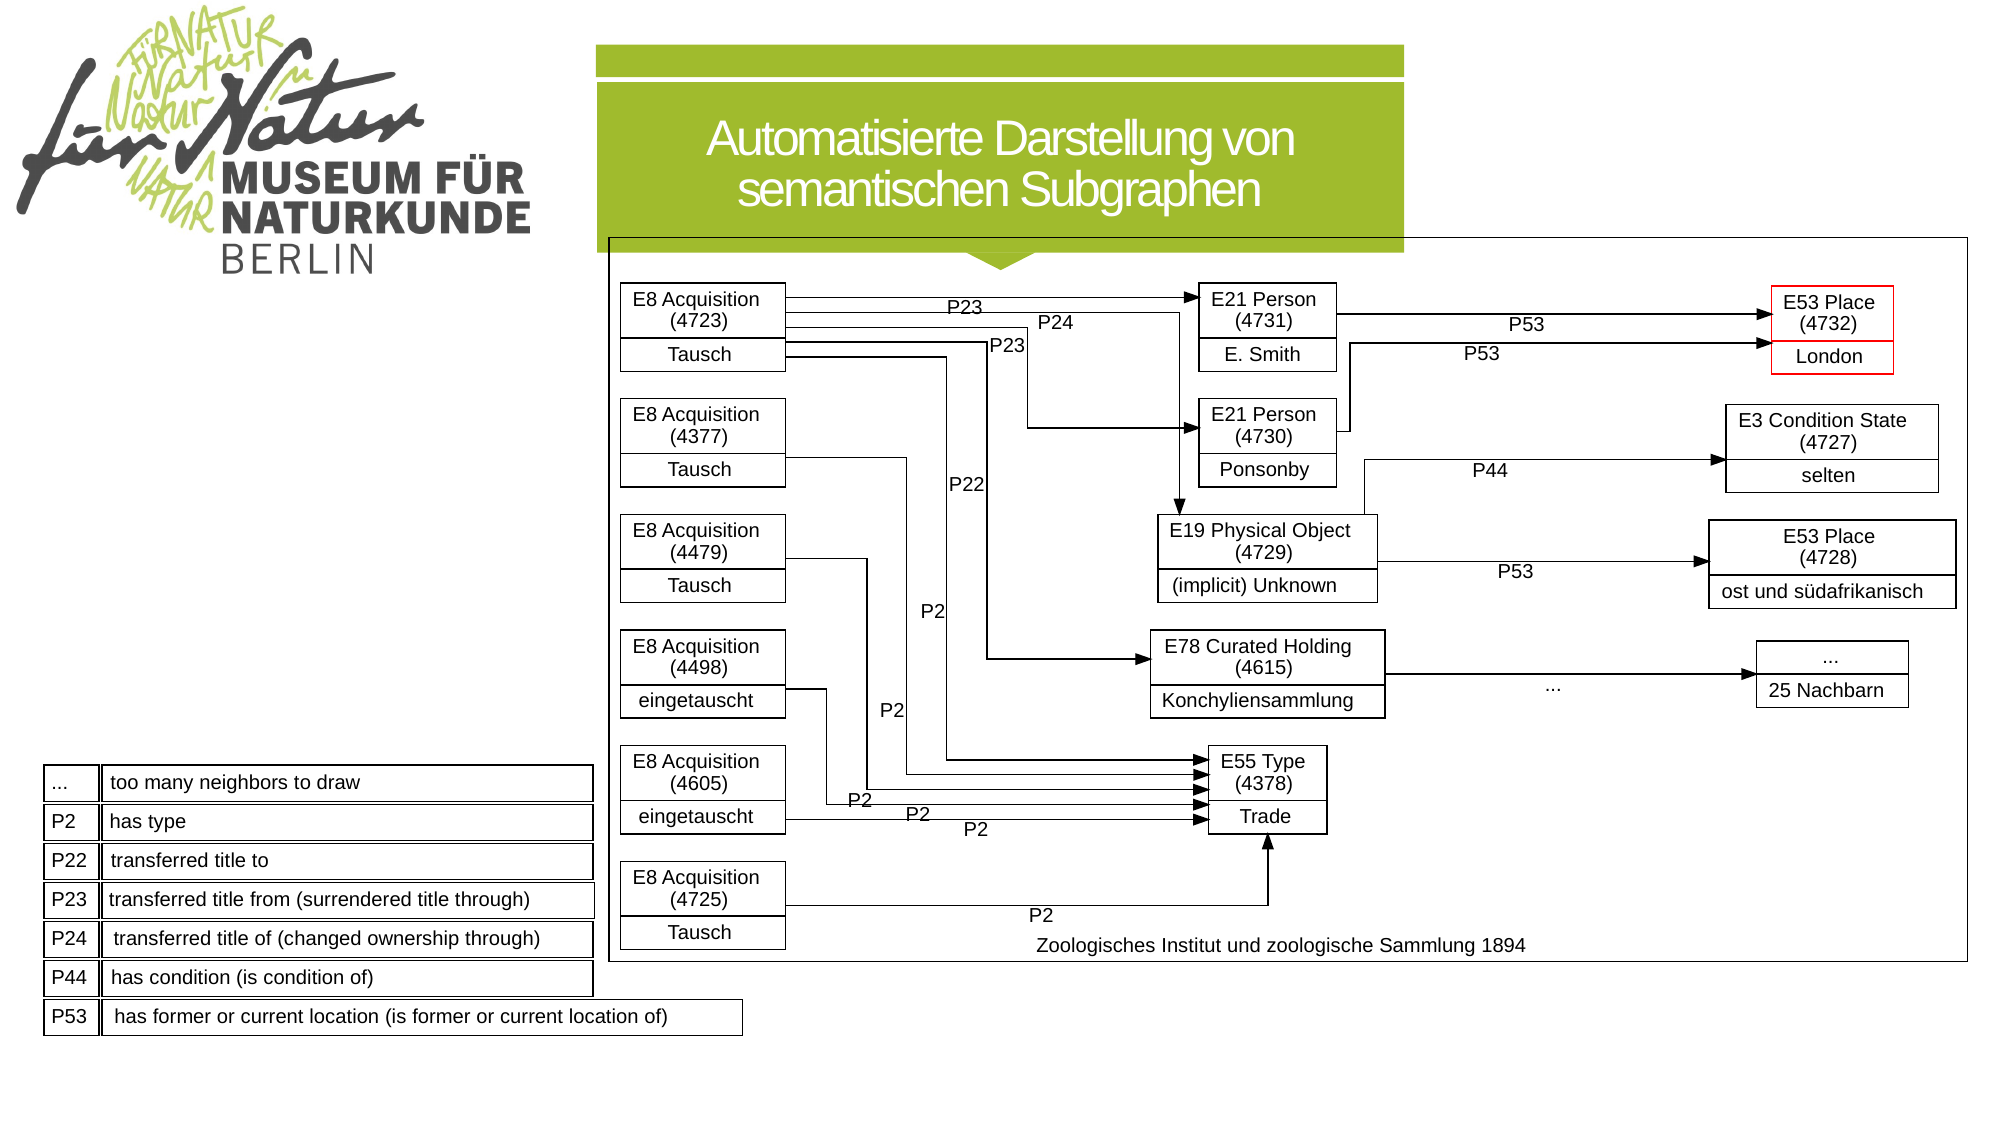

# Automatisierte Darstellung von semantischen Subgraphen

Zoologisches Institut und zoologische Sammlung 1894
E8 Acquisition

(4723)
Tausch

E21 Person

(4731)
E. Smith

E53 Place

(4732)
London

P23

P53

P24

P23

P53

P22

P2

E8 Acquisition

(4377)
Tausch

E21 Person

(4730)
Ponsonby

E3 Condition State

(4727)
selten

P44

P2

E8 Acquisition

(4479)
Tausch

E19 Physical Object

(4729)
(implicit) Unknown

E53 Place

(4728)
ost und südafrikanisch

P53

P2

E8 Acquisition

(4498)
eingetauscht

E78 Curated Holding

(4615)
Konchyliensammlung

...

25 Nachbarn

...

P2

E8 Acquisition

(4605)
eingetauscht

E55 Type

(4378)
Trade

...
too many neighbors to draw

P2
has type

P22
transferred title to

P23
transferred title from (surrendered title through)

P24
transferred title of (changed ownership through)

P44
has condition (is condition of)

P53
has former or current location (is former or current location of)

P2

P2
E8 Acquisition

(4725)
Tausch